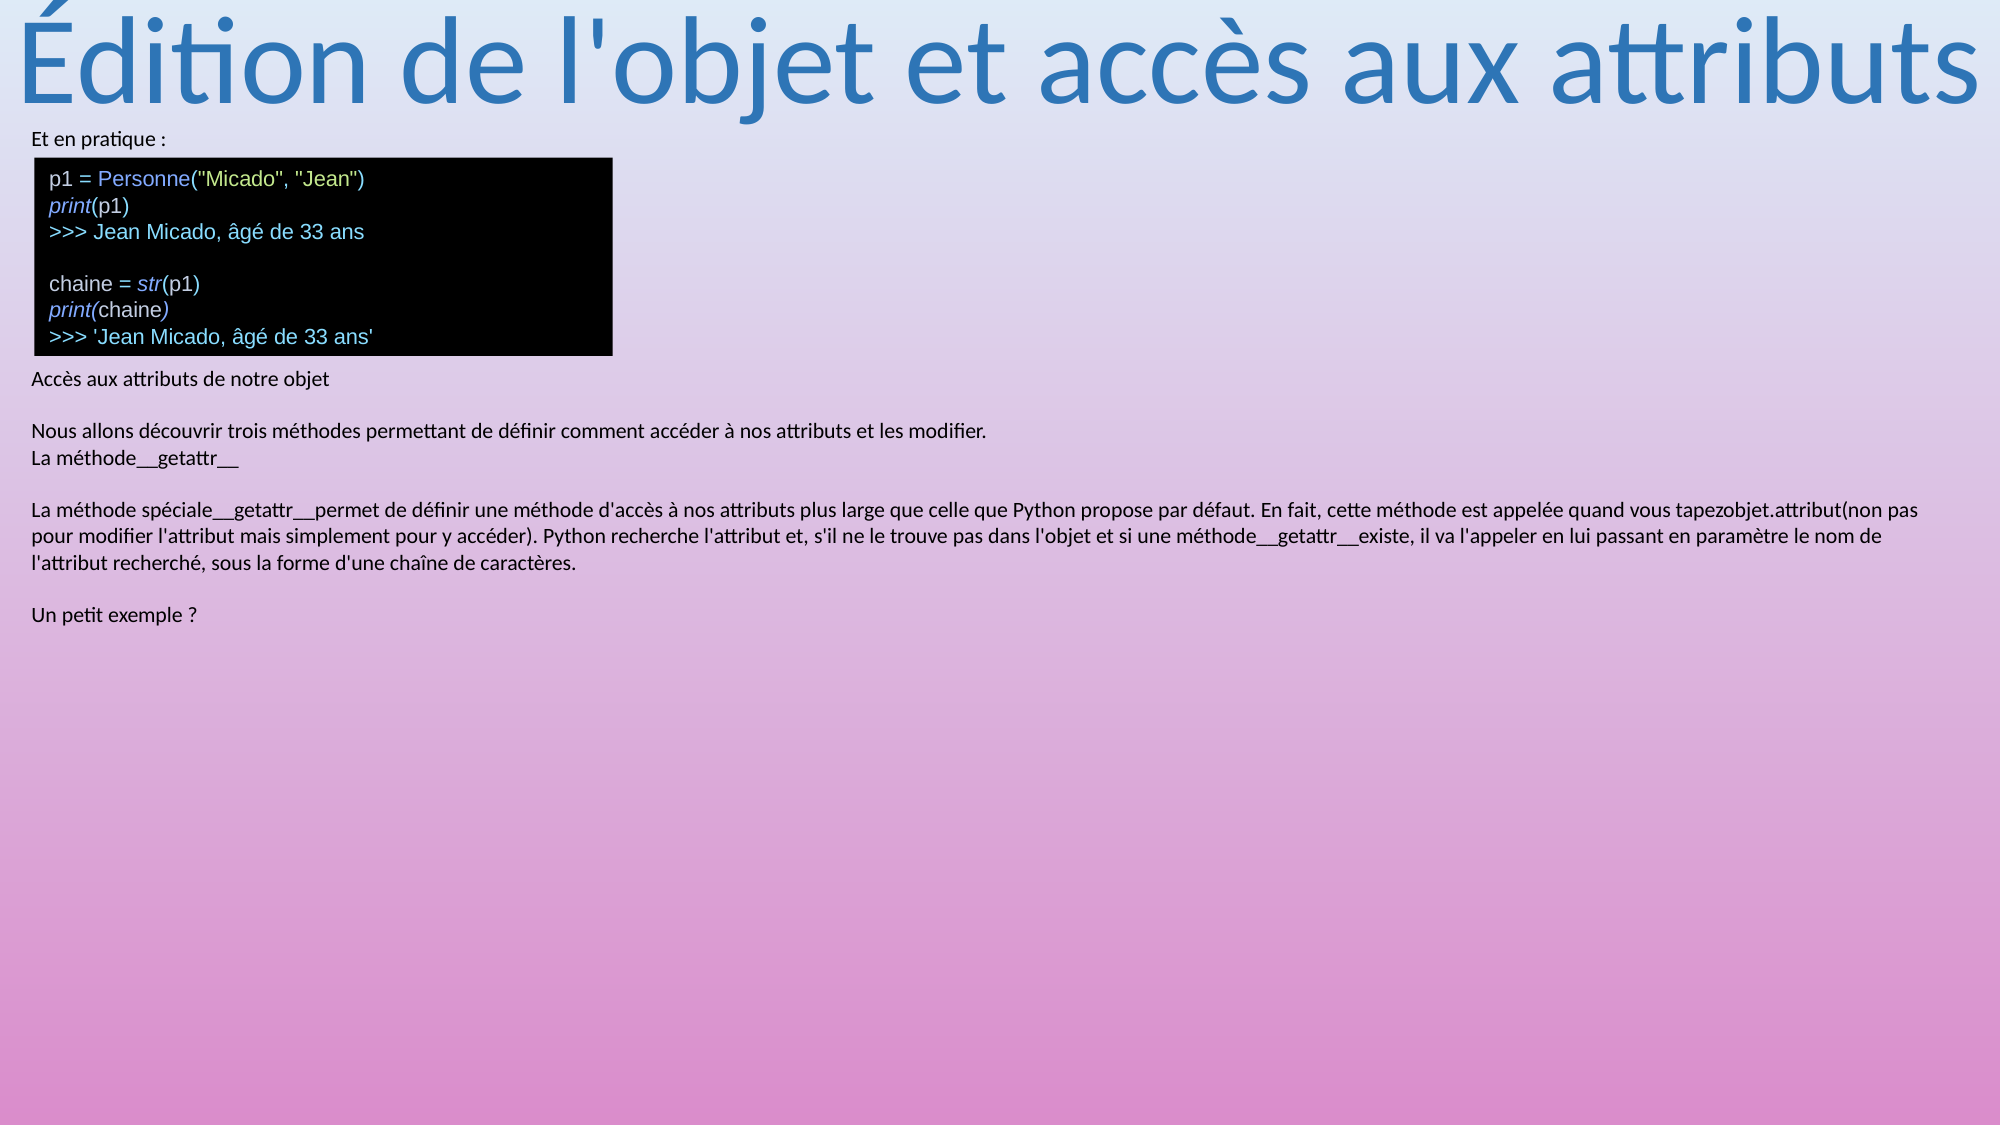

# Édition de l'objet et accès aux attributs
Et en pratique :
p1 = Personne("Micado", "Jean")
print(p1)
>>> Jean Micado, âgé de 33 ans
chaine = str(p1)
print(chaine)
>>> 'Jean Micado, âgé de 33 ans'
Accès aux attributs de notre objet

Nous allons découvrir trois méthodes permettant de définir comment accéder à nos attributs et les modifier.
La méthode__getattr__

La méthode spéciale__getattr__permet de définir une méthode d'accès à nos attributs plus large que celle que Python propose par défaut. En fait, cette méthode est appelée quand vous tapezobjet.attribut(non pas pour modifier l'attribut mais simplement pour y accéder). Python recherche l'attribut et, s'il ne le trouve pas dans l'objet et si une méthode__getattr__existe, il va l'appeler en lui passant en paramètre le nom de l'attribut recherché, sous la forme d'une chaîne de caractères.

Un petit exemple ?

410